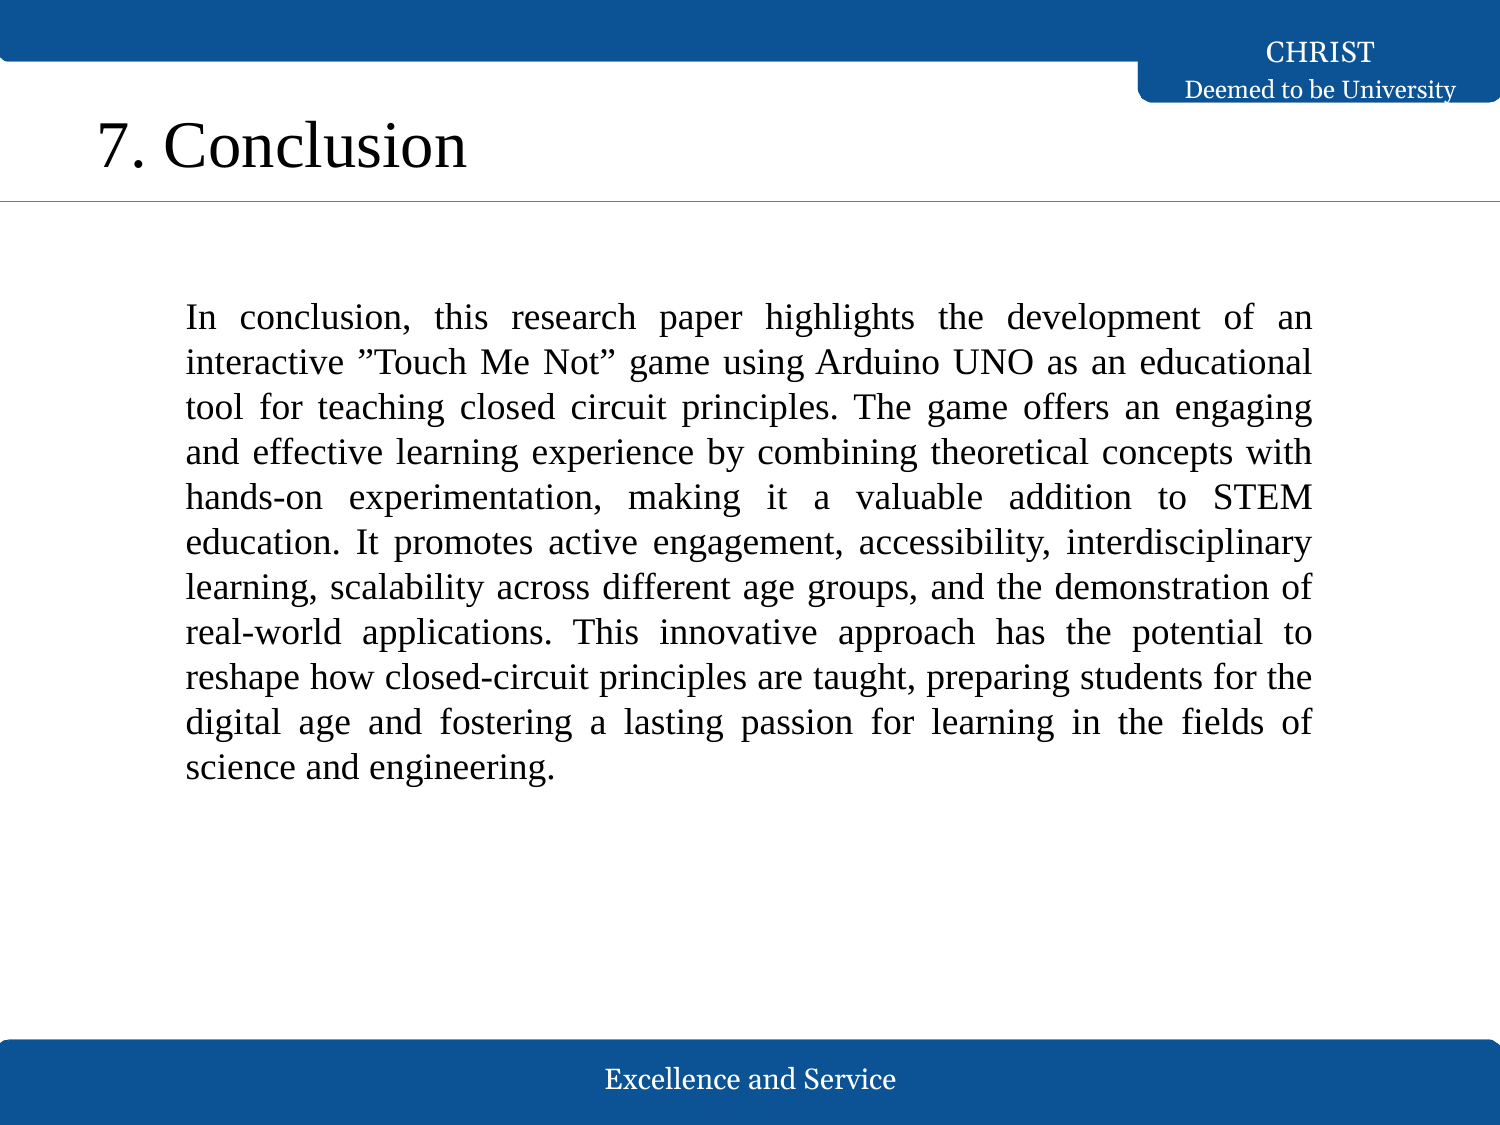

CHRIST
Deemed to be University
7. Conclusion
In conclusion, this research paper highlights the development of an interactive ”Touch Me Not” game using Arduino UNO as an educational tool for teaching closed circuit principles. The game offers an engaging and effective learning experience by combining theoretical concepts with hands-on experimentation, making it a valuable addition to STEM education. It promotes active engagement, accessibility, interdisciplinary learning, scalability across different age groups, and the demonstration of real-world applications. This innovative approach has the potential to reshape how closed-circuit principles are taught, preparing students for the digital age and fostering a lasting passion for learning in the fields of science and engineering.

Excellence and Service